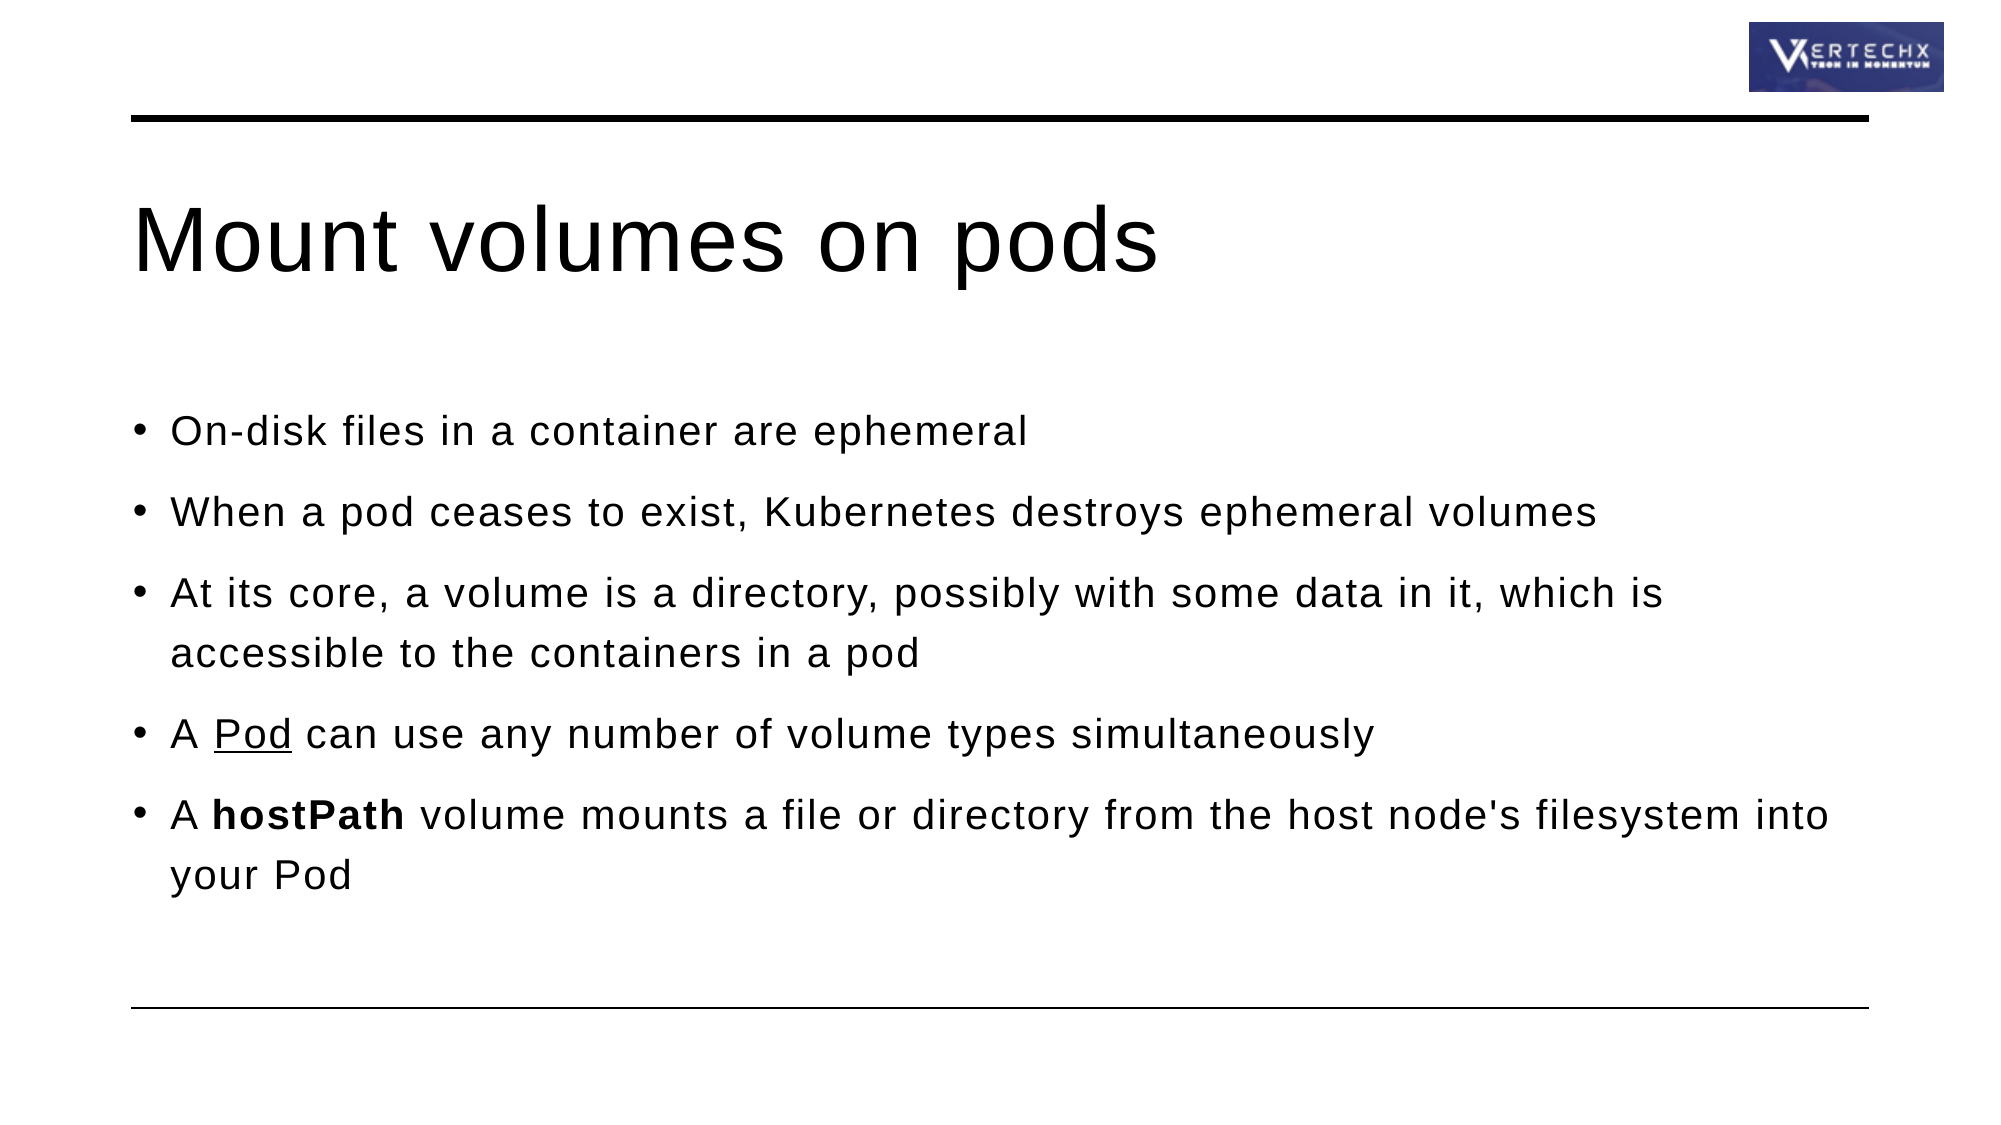

# Mount volumes on pods
On-disk files in a container are ephemeral
When a pod ceases to exist, Kubernetes destroys ephemeral volumes
At its core, a volume is a directory, possibly with some data in it, which is accessible to the containers in a pod
A Pod can use any number of volume types simultaneously
A hostPath volume mounts a file or directory from the host node's filesystem into your Pod